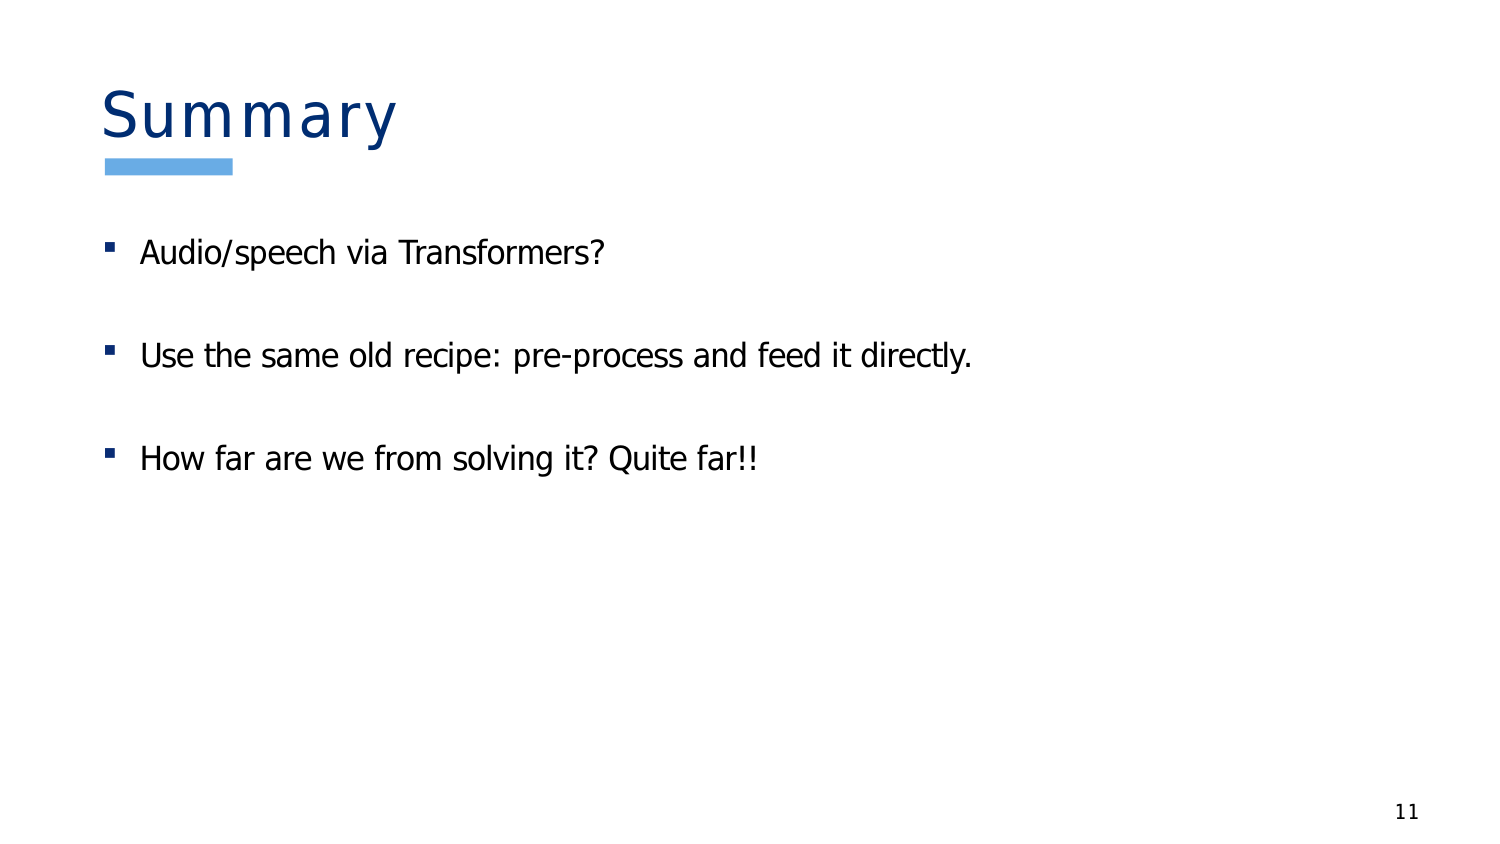

# Summary
Audio/speech via Transformers?

Use the same old recipe: pre-process and feed it directly.

How far are we from solving it? Quite far!!